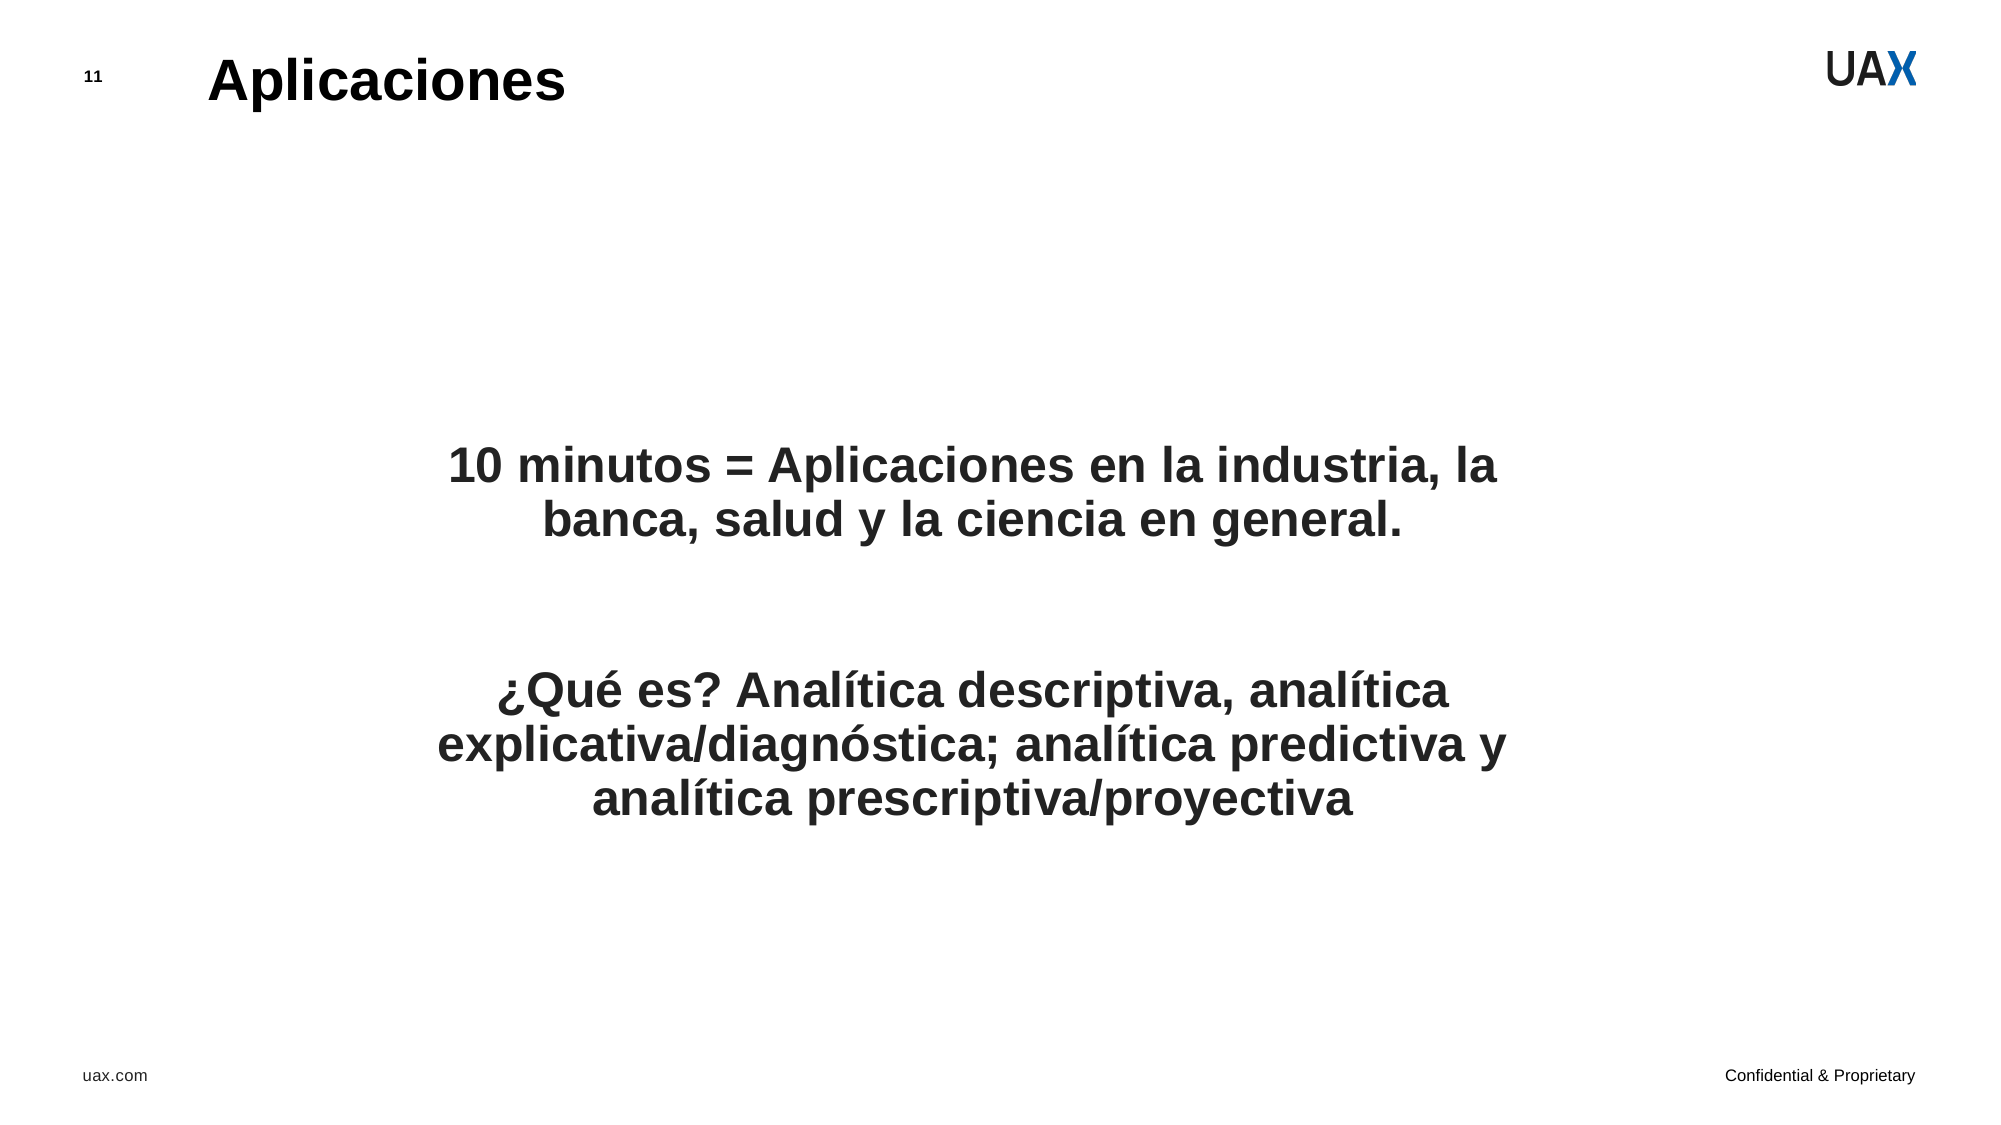

Aplicaciones
11
10 minutos = Aplicaciones en la industria, la banca, salud y la ciencia en general.
¿Qué es? Analítica descriptiva, analítica explicativa/diagnóstica; analítica predictiva y analítica prescriptiva/proyectiva